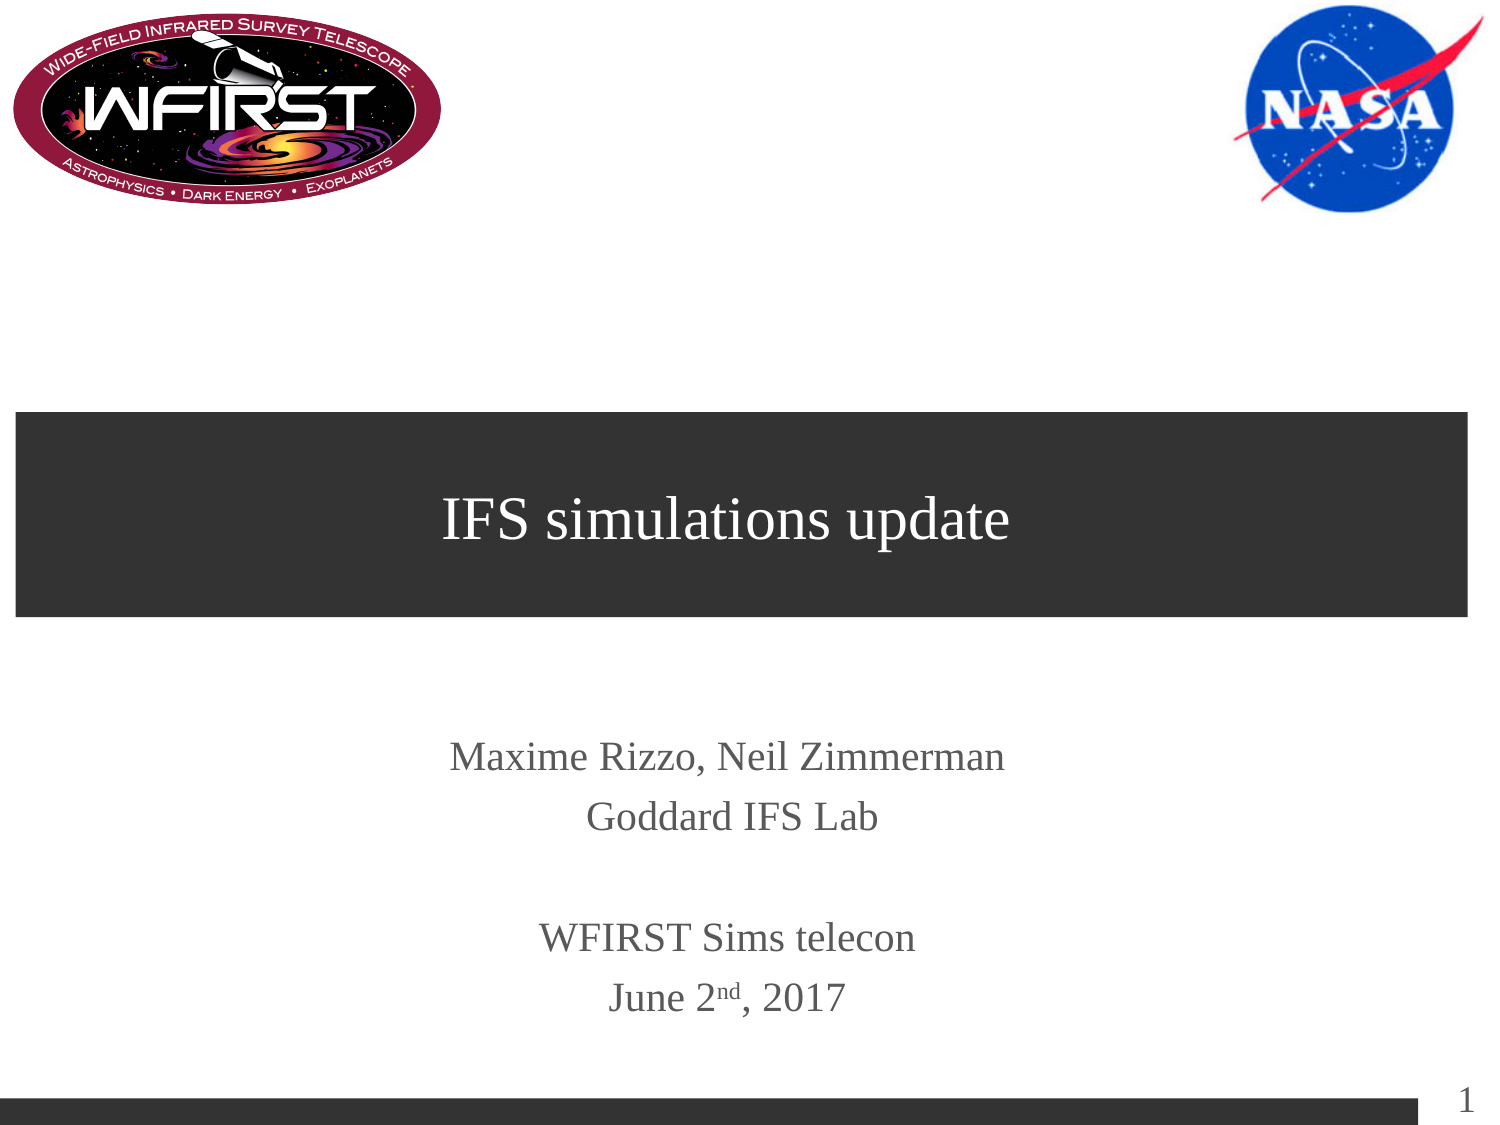

# IFS simulations update
Maxime Rizzo, Neil Zimmerman
 Goddard IFS Lab

WFIRST Sims telecon
June 2nd, 2017